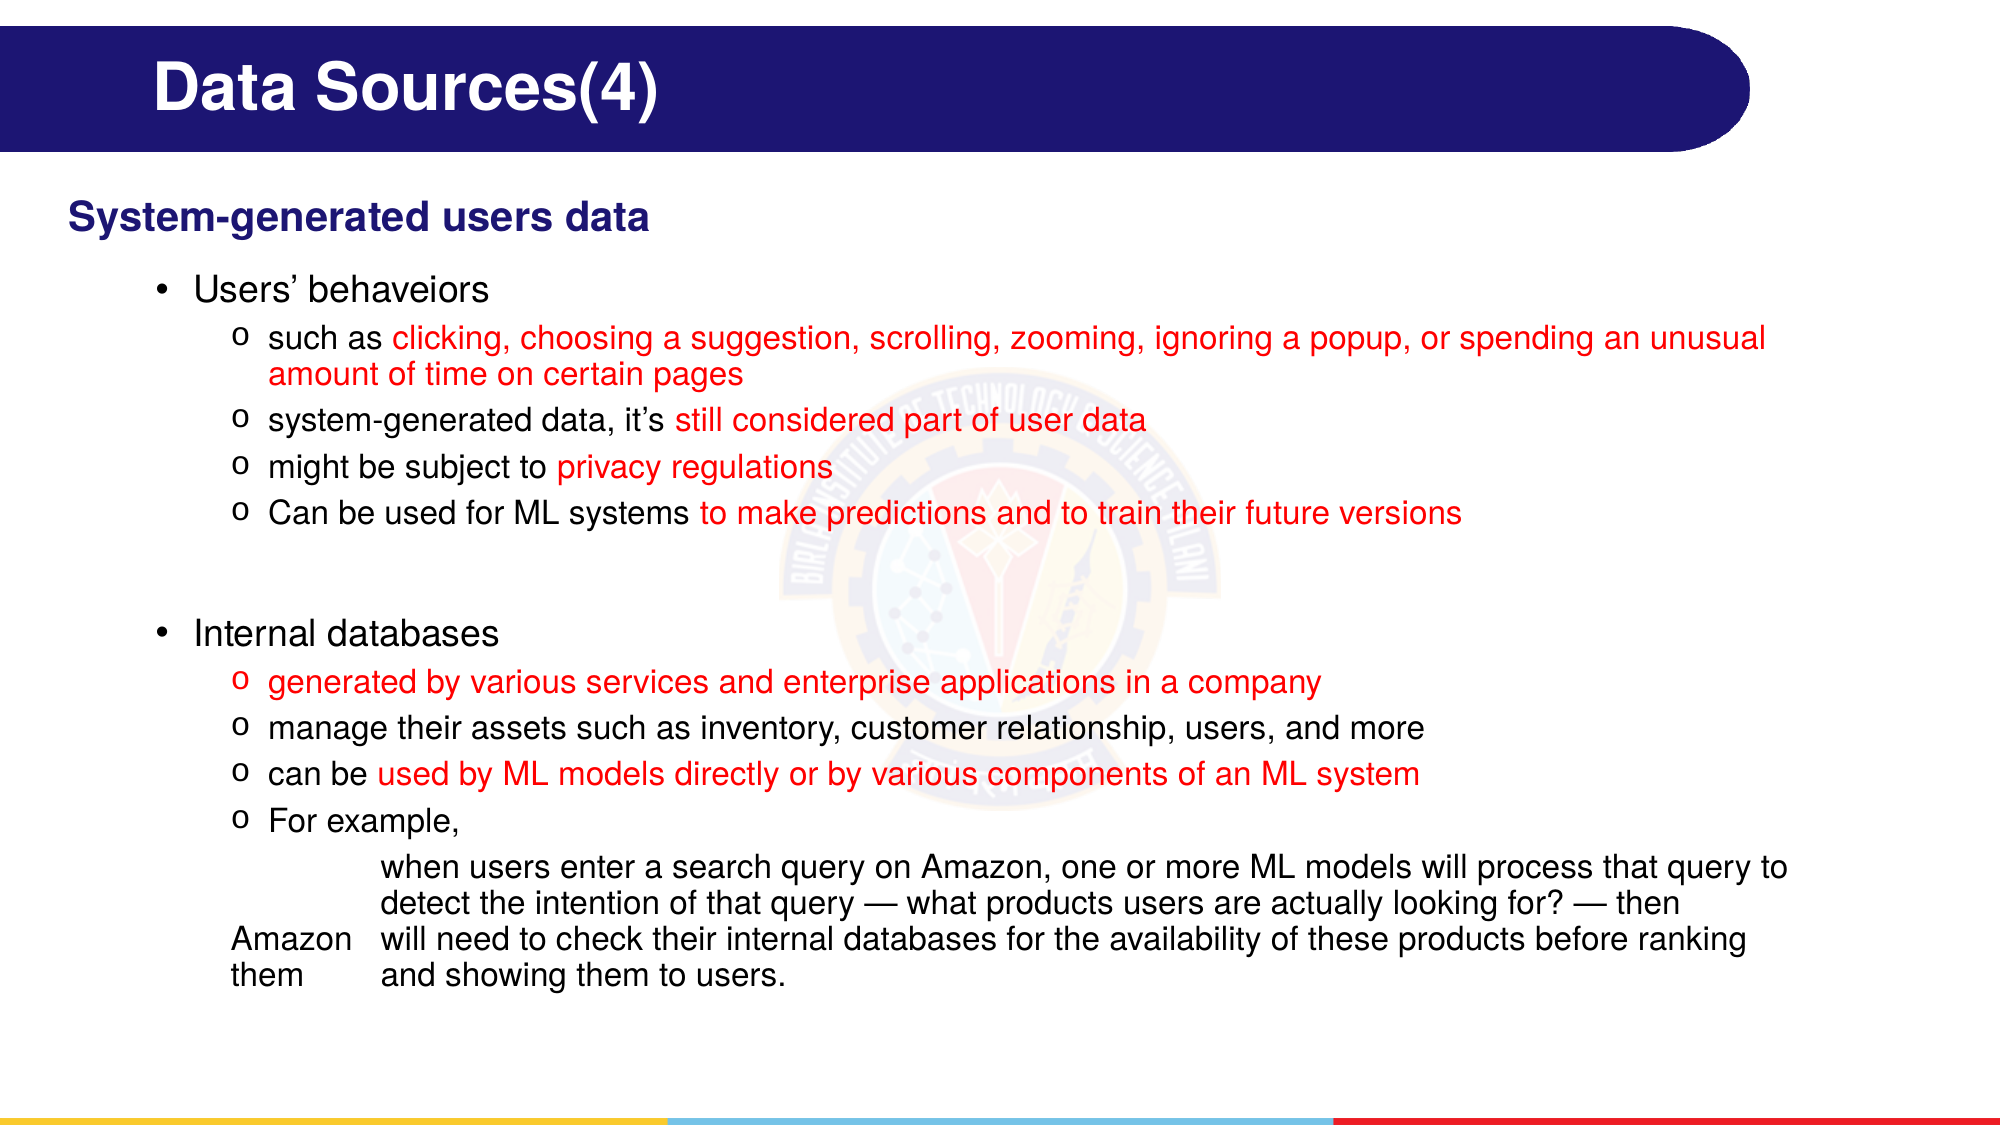

# Data Sources(4)
System-generated users data

Users’ behaveiors
such as clicking, choosing a suggestion, scrolling, zooming, ignoring a popup, or spending an unusual amount of time on certain pages
system-generated data, it’s still considered part of user data
might be subject to privacy regulations
Can be used for ML systems to make predictions and to train their future versions

Internal databases
generated by various services and enterprise applications in a company
manage their assets such as inventory, customer relationship, users, and more
can be used by ML models directly or by various components of an ML system
For example,
	when users enter a search query on Amazon, one or more ML models will process that query to 	detect the intention of that query — what products users are actually looking for? — then Amazon 	will need to check their internal databases for the availability of these products before ranking them 	and showing them to users.